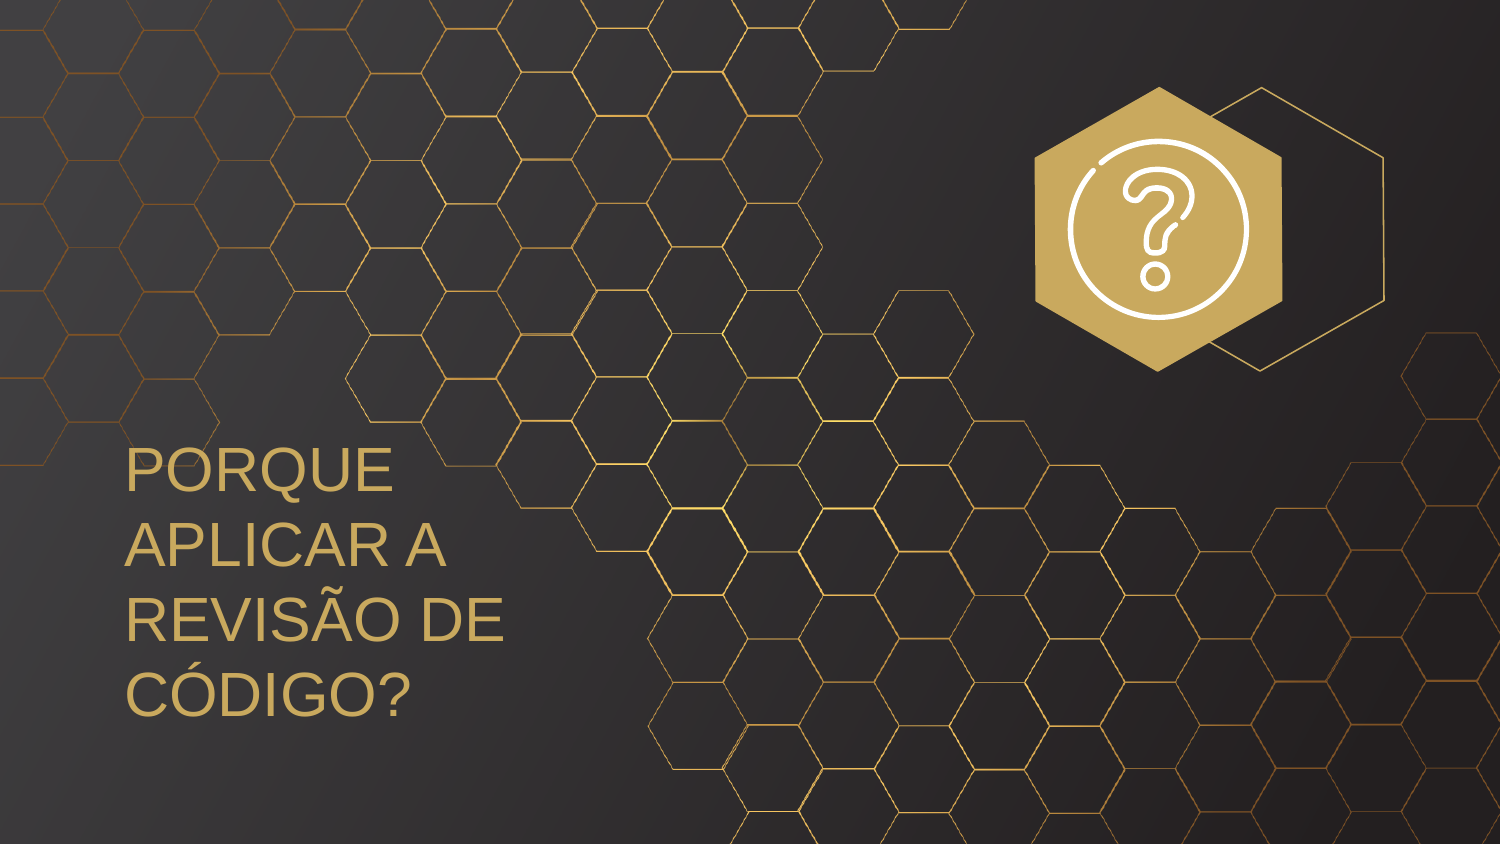

# PORQUE APLICAR A
REVISÃO DE CÓDIGO?